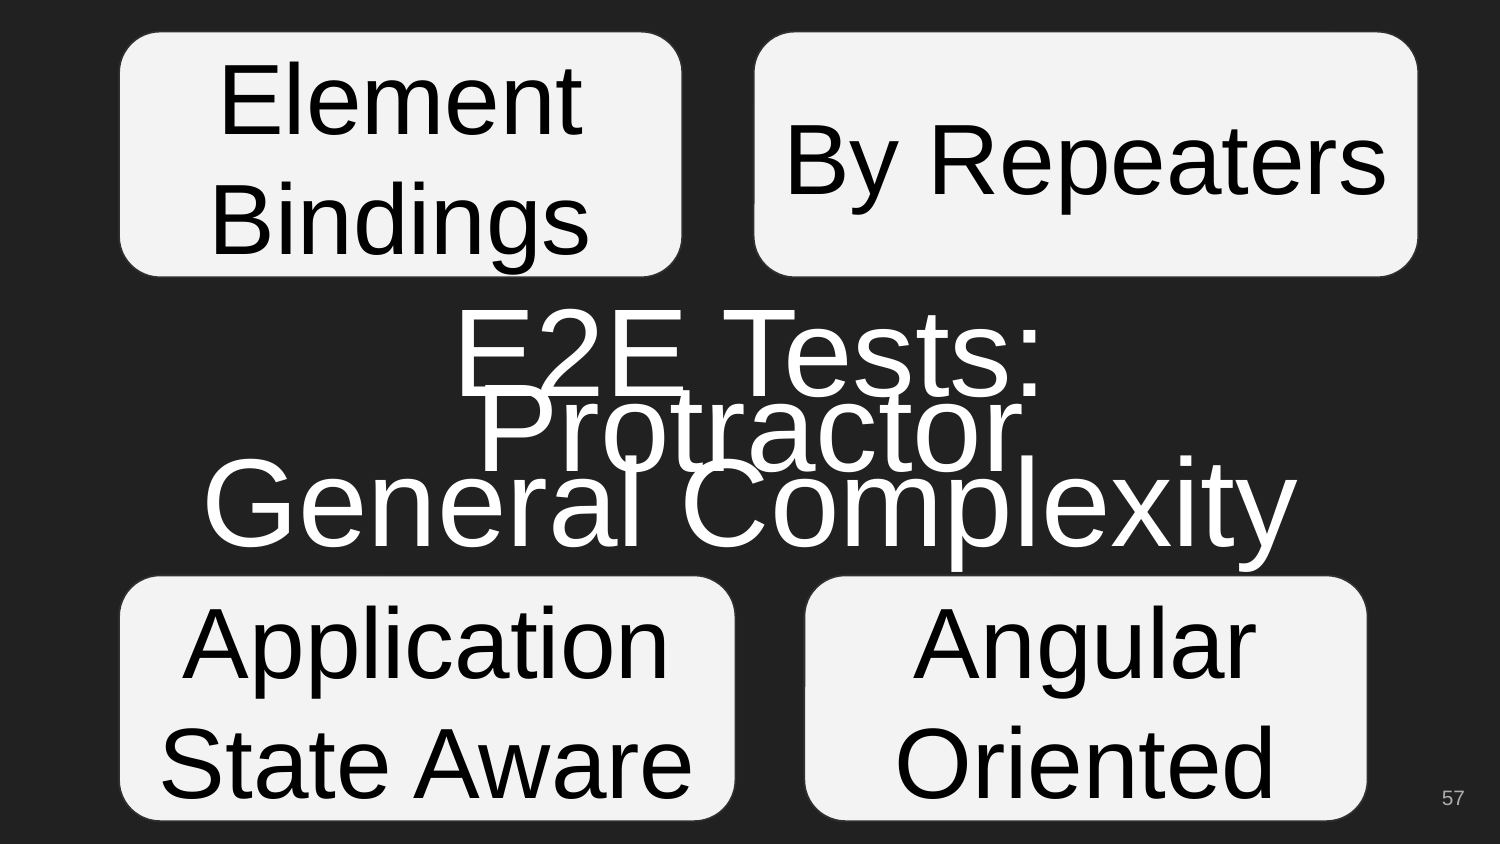

Selectors
Element Bindings
Locator Strategy
Locator Strategy
Locator Strategy
By Repeaters
Protractor
# E2E Tests:
General Complexity
Test Flows
Test Flows
Test Flows
Application State Aware
SPA Types
SPA Types
SPA Types
Angular Oriented
57